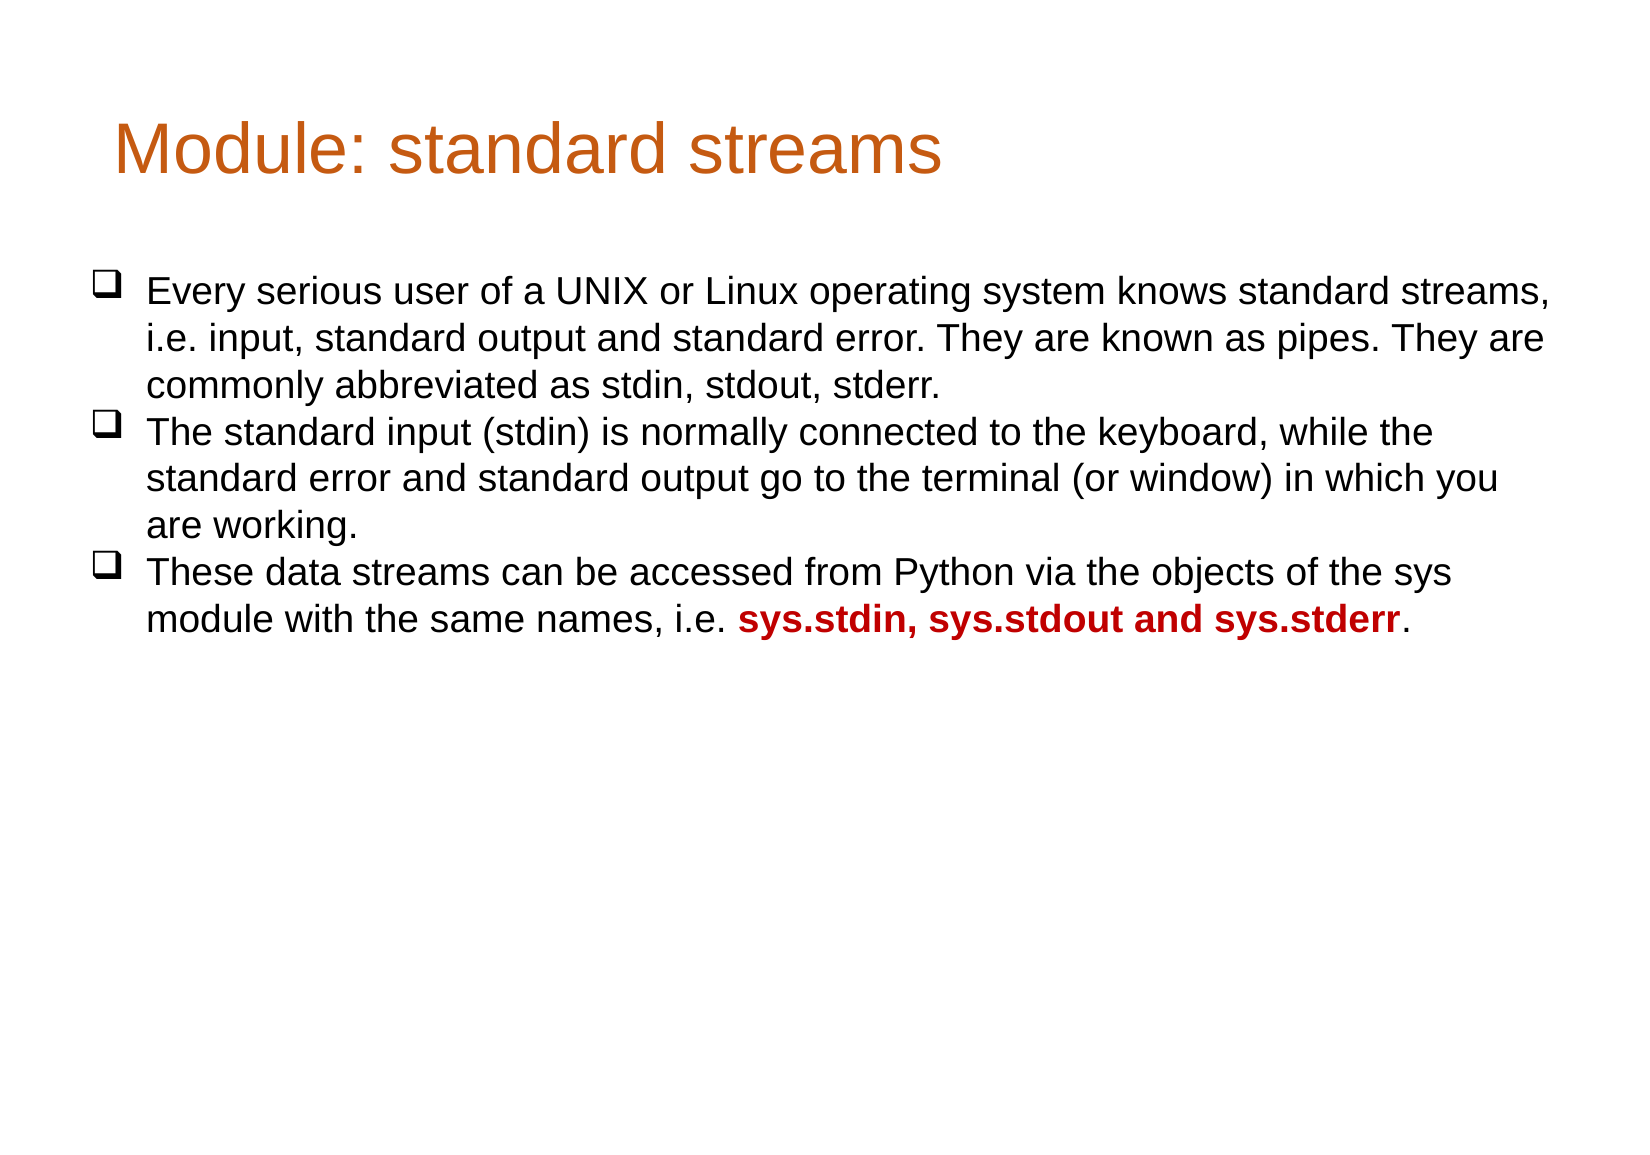

Module: standard streams
Every serious user of a UNIX or Linux operating system knows standard streams, i.e. input, standard output and standard error. They are known as pipes. They are commonly abbreviated as stdin, stdout, stderr.
The standard input (stdin) is normally connected to the keyboard, while the standard error and standard output go to the terminal (or window) in which you are working.
These data streams can be accessed from Python via the objects of the sys module with the same names, i.e. sys.stdin, sys.stdout and sys.stderr.